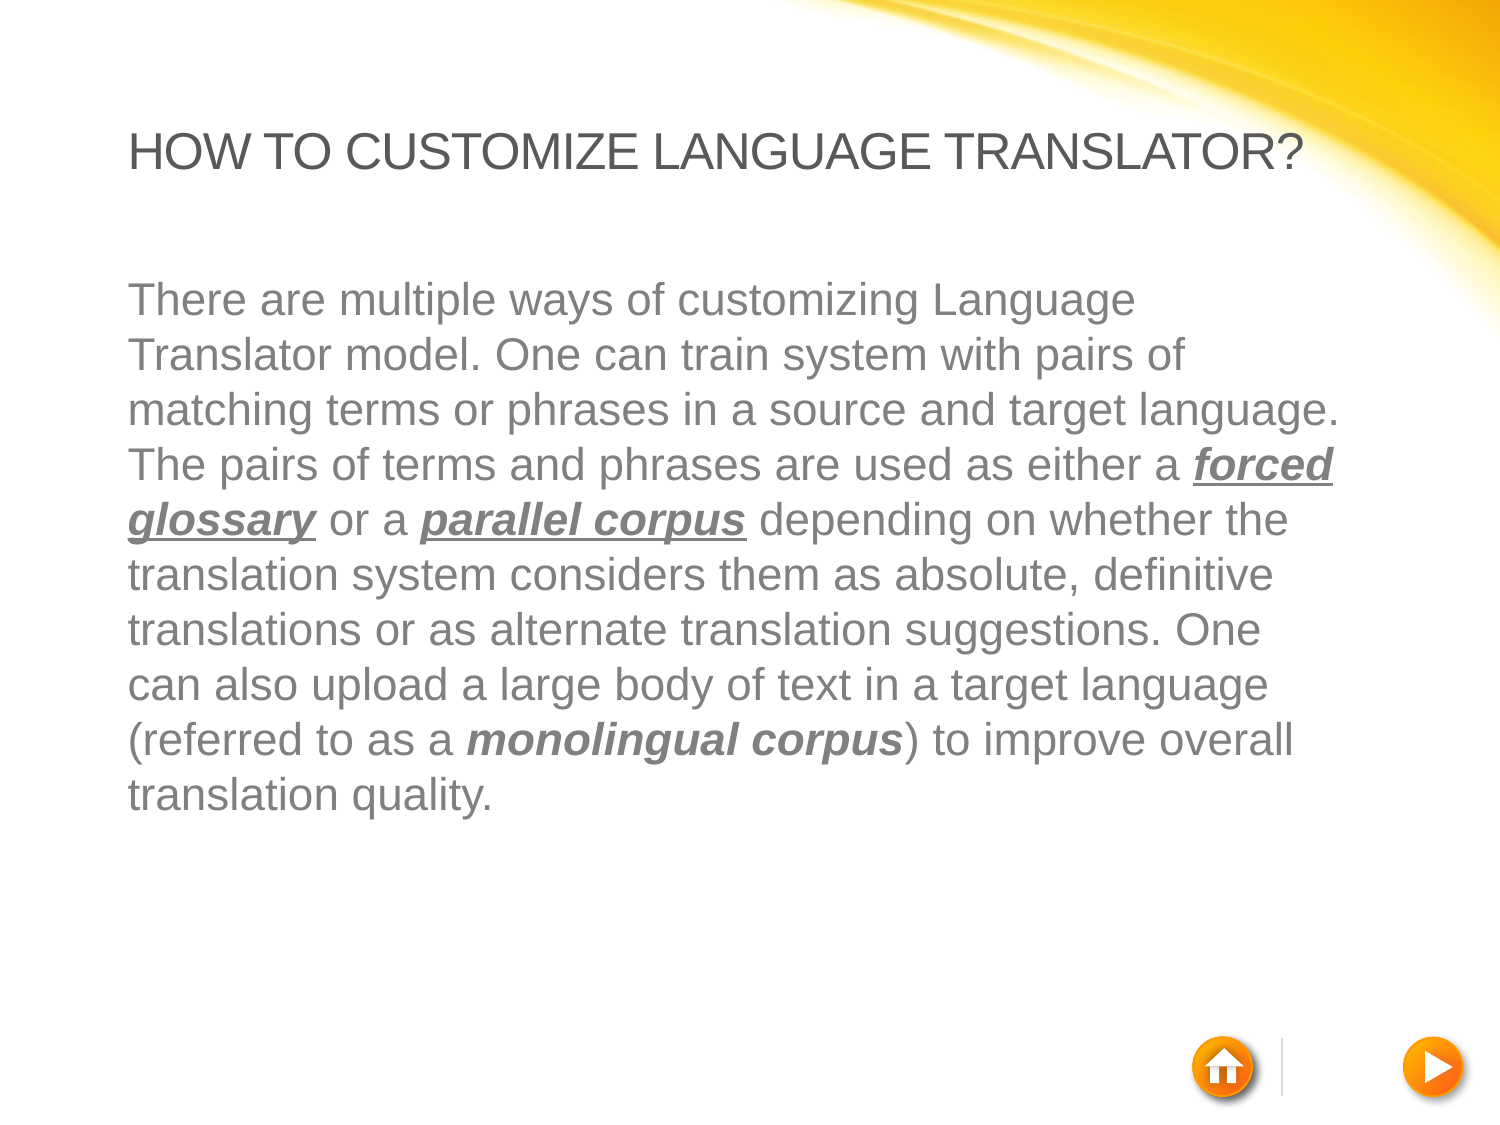

# HOW TO CUSTOMIZE LANGUAGE TRANSLATOR?
There are multiple ways of customizing Language Translator model. One can train system with pairs of matching terms or phrases in a source and target language. The pairs of terms and phrases are used as either a forced glossary or a parallel corpus depending on whether the translation system considers them as absolute, definitive translations or as alternate translation suggestions. One can also upload a large body of text in a target language (referred to as a monolingual corpus) to improve overall translation quality.